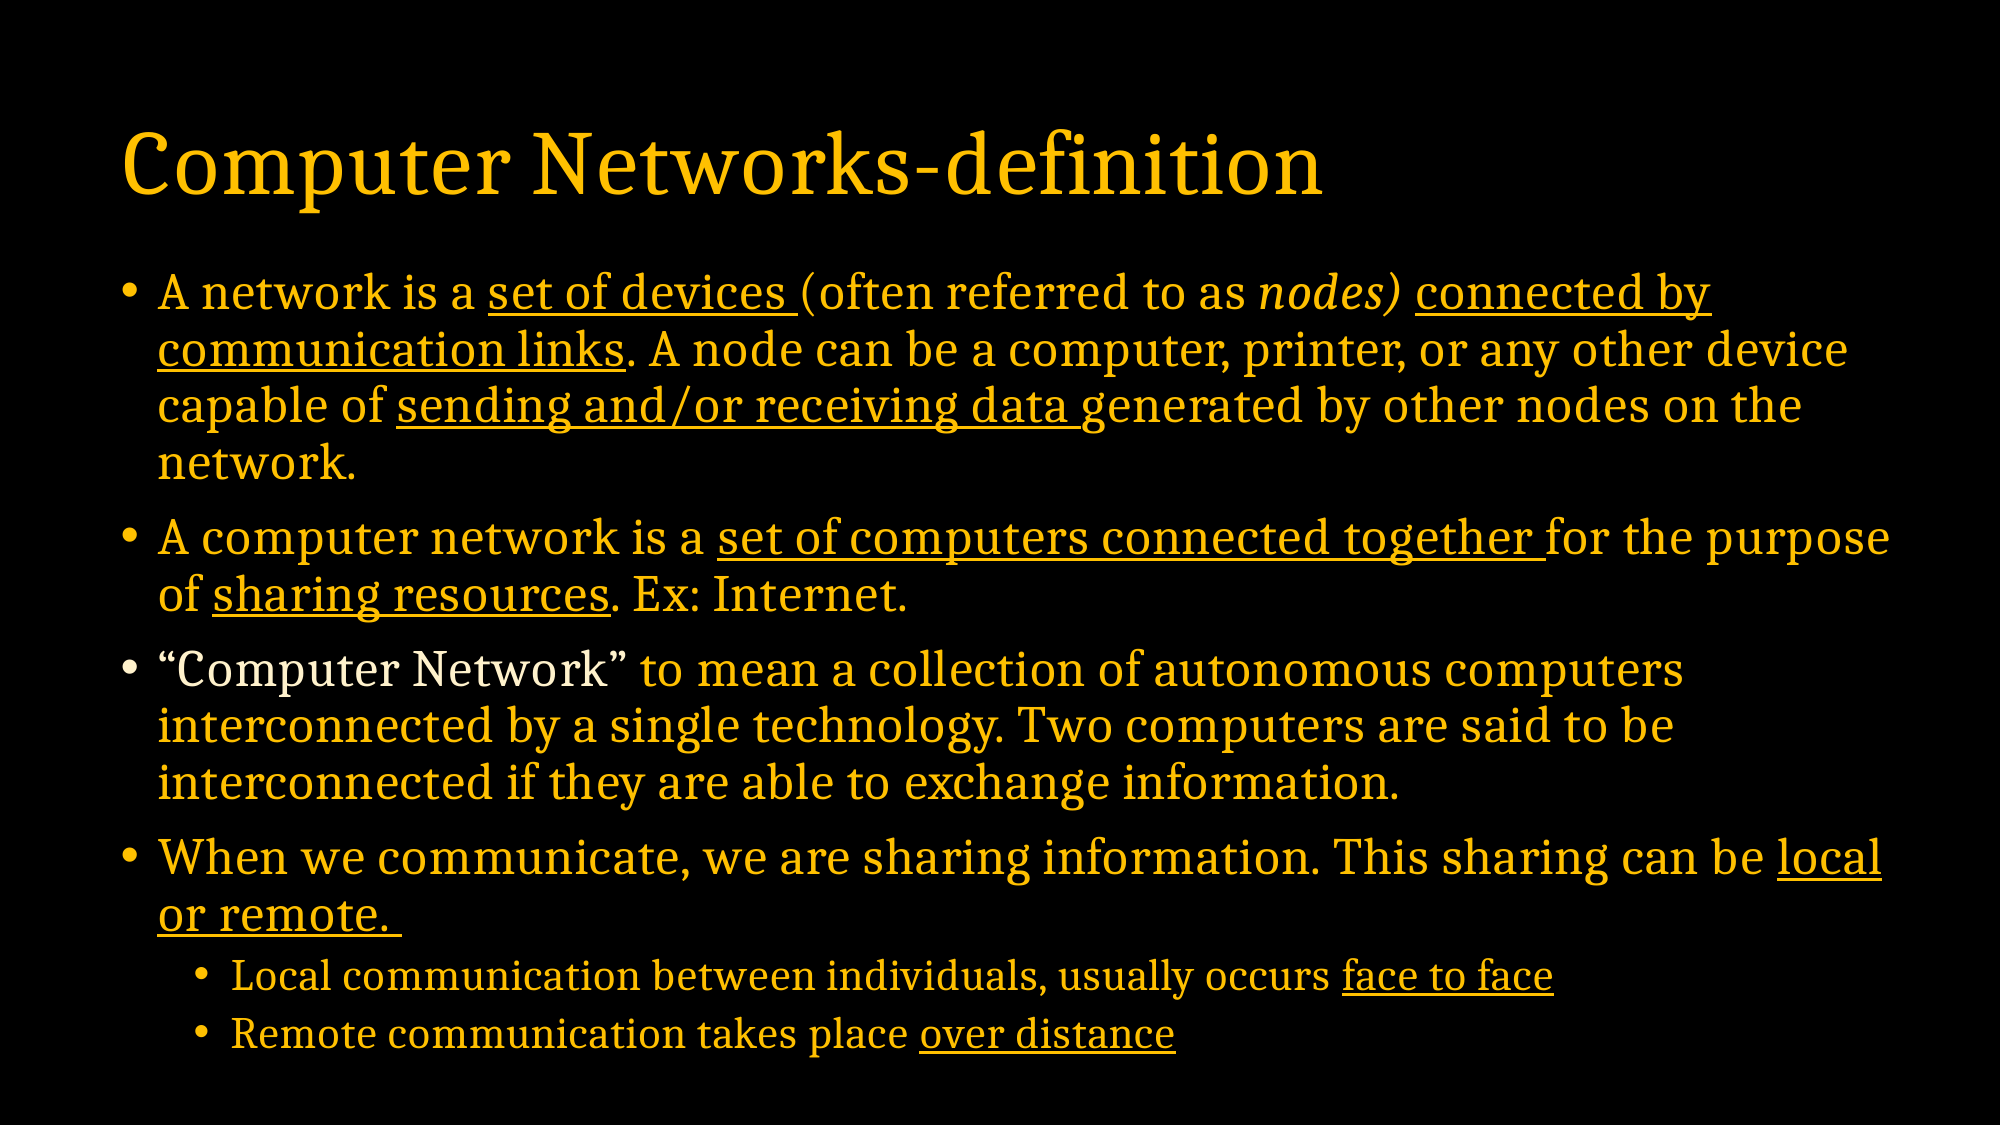

# Computer Networks-definition
A network is a set of devices (often referred to as nodes) connected by communication links. A node can be a computer, printer, or any other device capable of sending and/or receiving data generated by other nodes on the network.
A computer network is a set of computers connected together for the purpose of sharing resources. Ex: Internet.
“Computer Network” to mean a collection of autonomous computers interconnected by a single technology. Two computers are said to be interconnected if they are able to exchange information.
When we communicate, we are sharing information. This sharing can be local or remote.
Local communication between individuals, usually occurs face to face
Remote communication takes place over distance